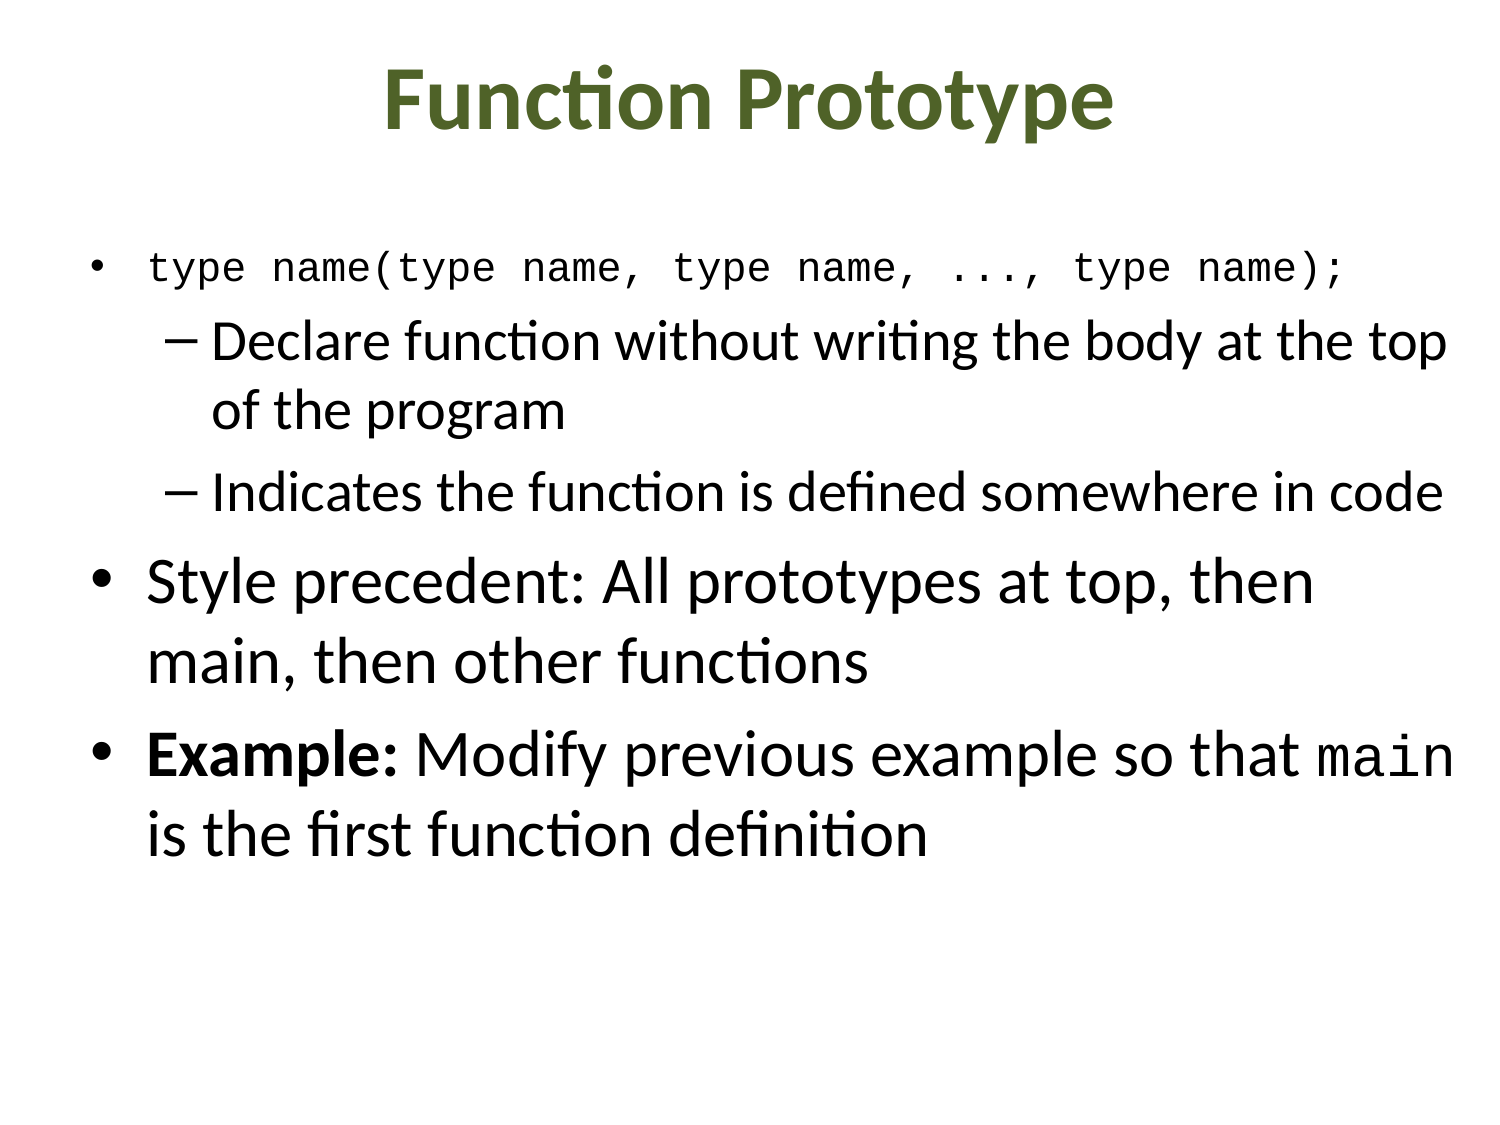

# Function Prototype
type name(type name, type name, ..., type name);
Declare function without writing the body at the top of the program
Indicates the function is defined somewhere in code
Style precedent: All prototypes at top, then main, then other functions
Example: Modify previous example so that main is the first function definition